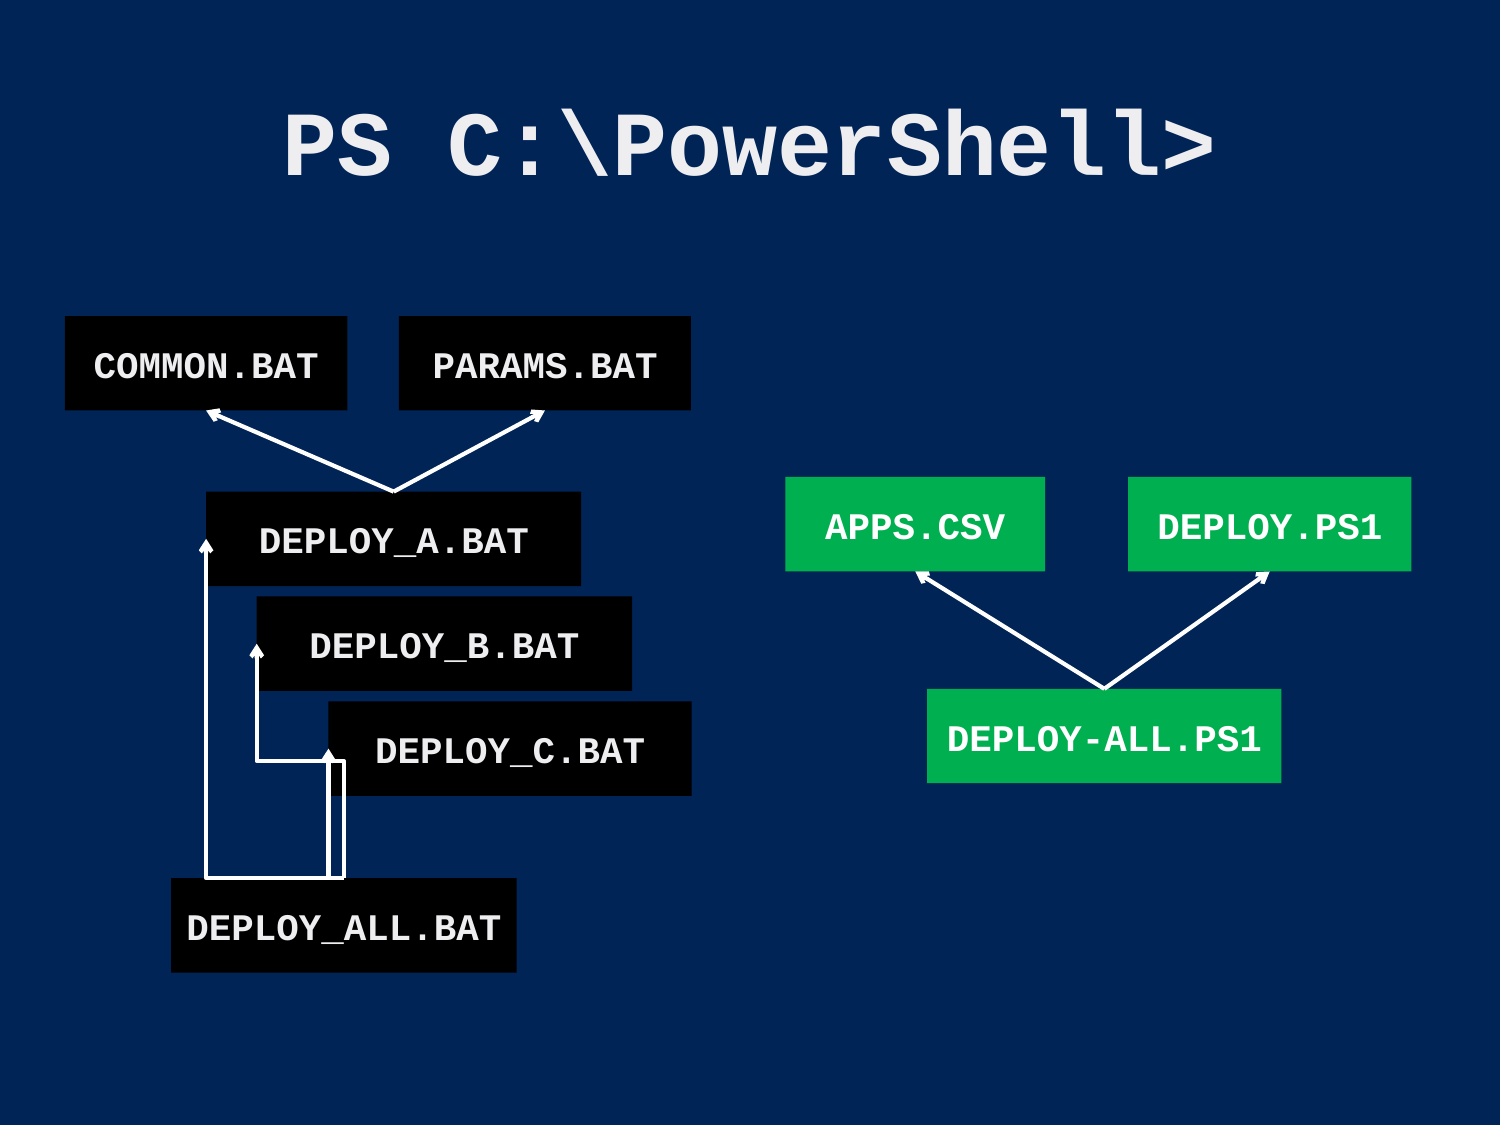

# PS C:\PowerShell>
Common.bat
Params.bat
Deploy.ps1
Apps.csv
Deploy_A.bat
Deploy_B.bat
Deploy-All.ps1
Deploy_C.bat
Deploy_All.bat